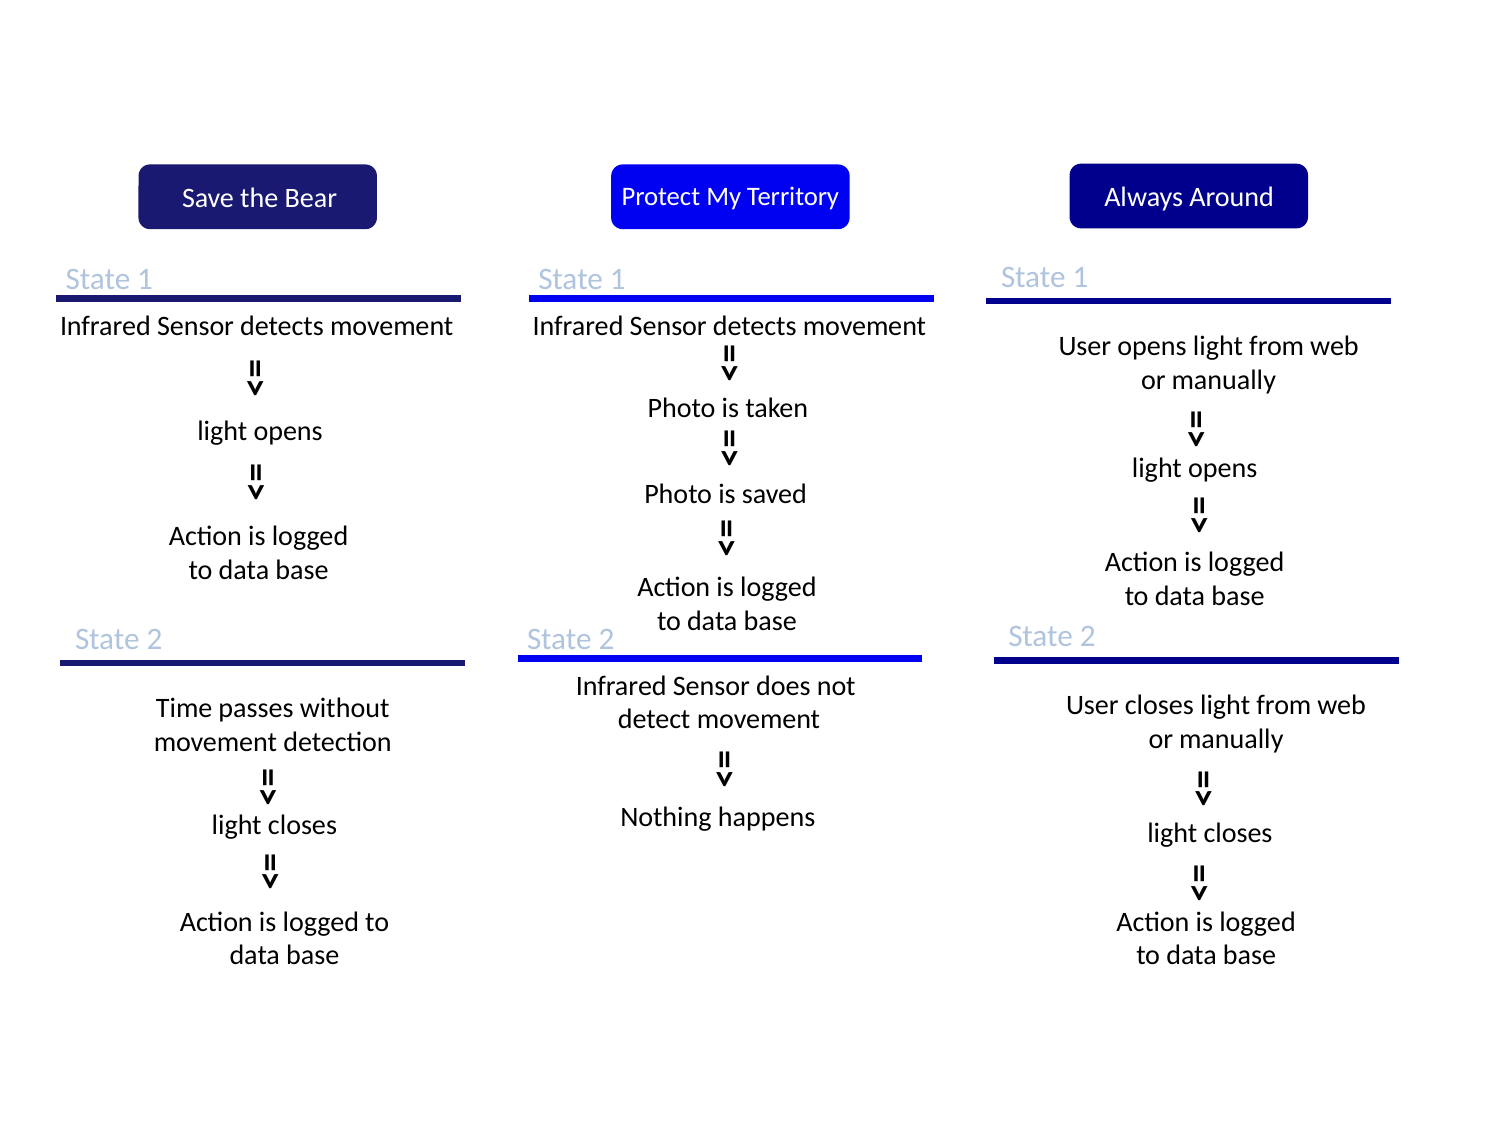

Always Around
State 1
User opens light from web or manually
=>
light opens
=>
Action is logged to data base
State 2
User closes light from web or manually
=>
light closes
=>
Action is logged to data base

Save the Bear

Protect My Territory
State 1
Infrared Sensor detects movement
=>
Photo is taken
=>
Photo is saved
=>
Action is logged to data base
State 2
Infrared Sensor does not
detect movement
=>
Nothing happens
State 1
Infrared Sensor detects movement
=>
light opens
=>
Action is logged to data base
State 2
Time passes without movement detection
=>
light closes
=>
Action is logged to data base